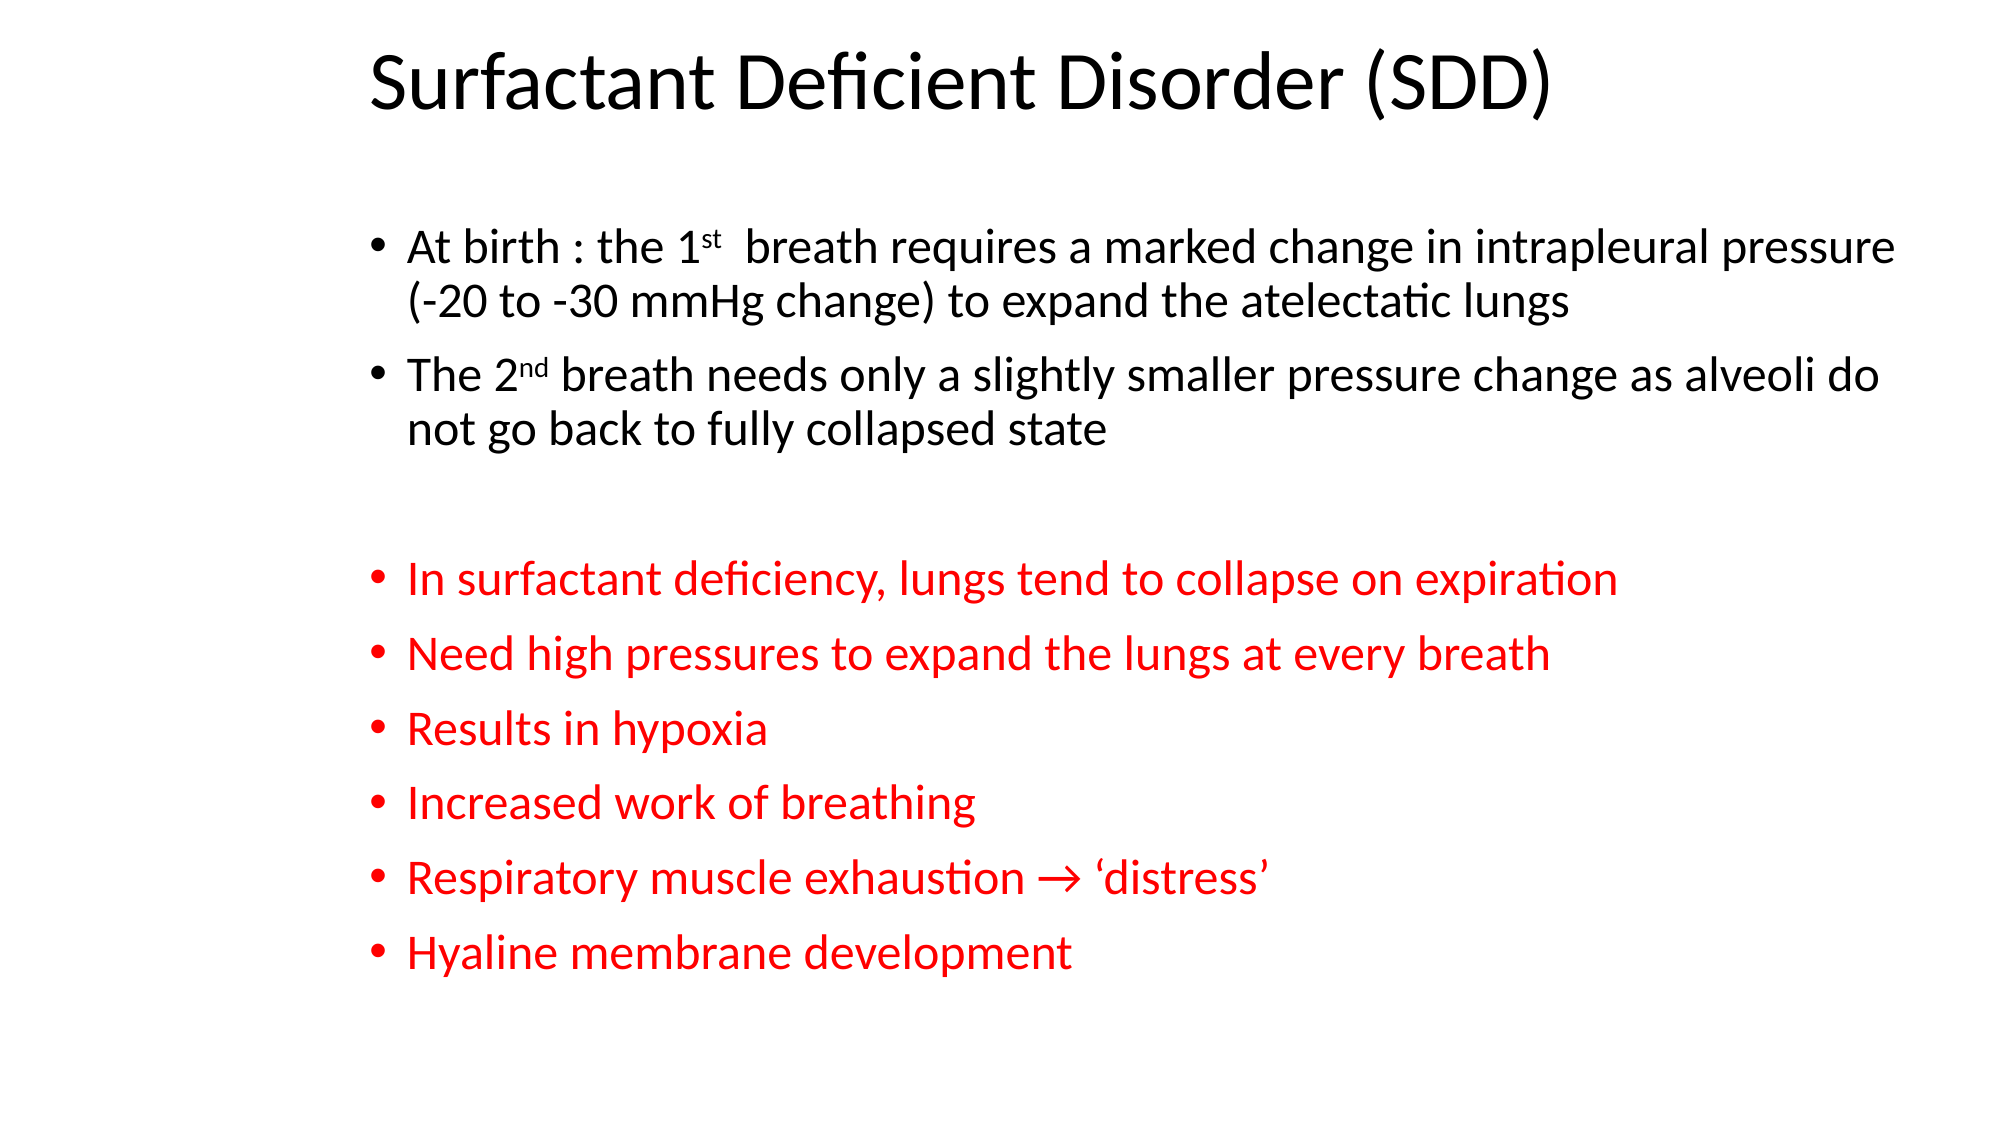

# Surfactant Deficient Disorder (SDD)
At birth : the 1st  breath requires a marked change in intrapleural pressure  (-20 to -30 mmHg change) to expand the atelectatic lungs
The 2nd breath needs only a slightly smaller pressure change as alveoli do not go back to fully collapsed state

In surfactant deficiency, lungs tend to collapse on expiration
Need high pressures to expand the lungs at every breath
Results in hypoxia
Increased work of breathing
Respiratory muscle exhaustion → ‘distress’
Hyaline membrane development